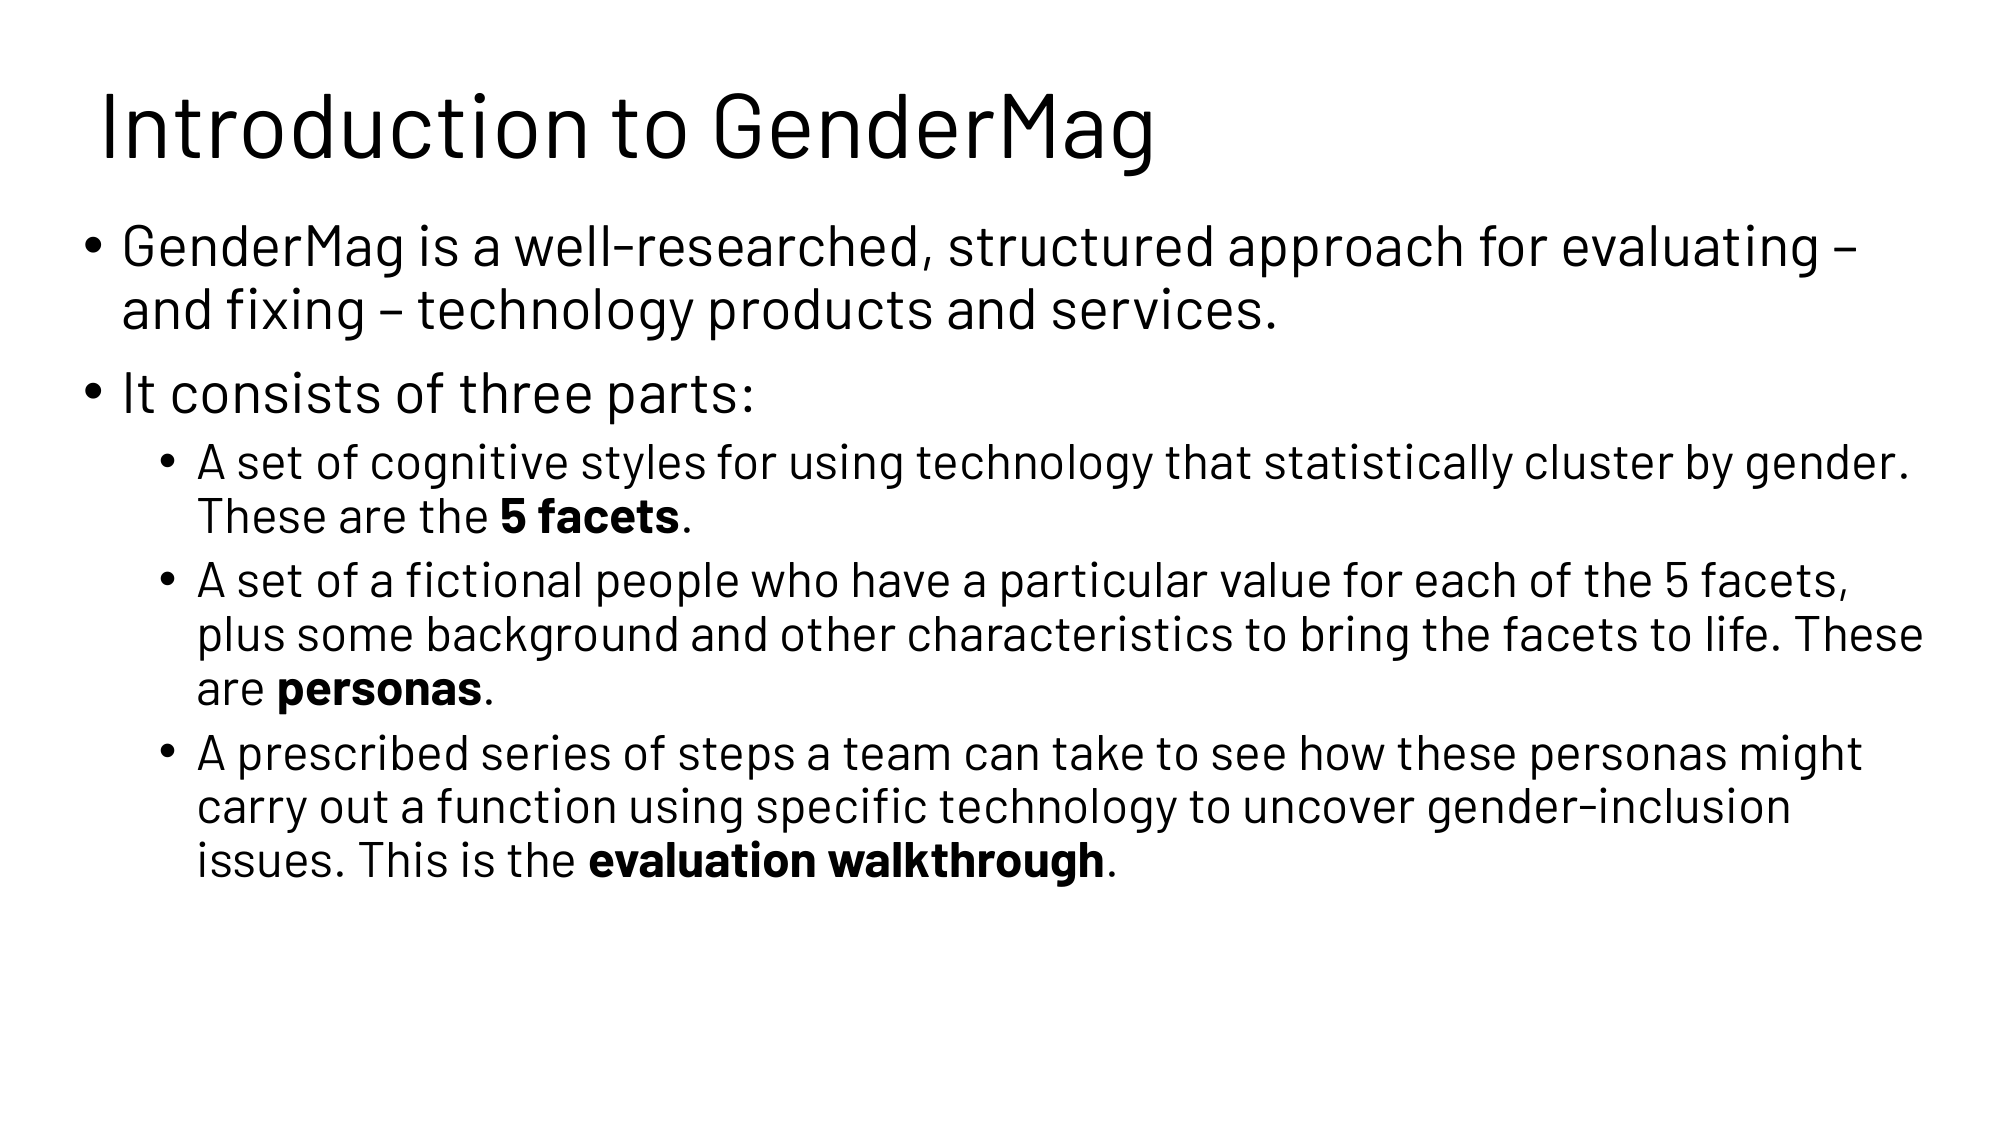

# Introduction to GenderMag
GenderMag is a well-researched, structured approach for evaluating – and fixing – technology products and services.
It consists of three parts:
A set of cognitive styles for using technology that statistically cluster by gender. ​These are the 5 facets.
A set of a fictional people who have a particular value for each of the 5 facets, plus some background and other characteristics to bring the facets to life. These are personas.
A prescribed series of steps a team can take to see how these personas might carry out a function using specific technology to uncover gender-inclusion issues. This is the evaluation walkthrough.